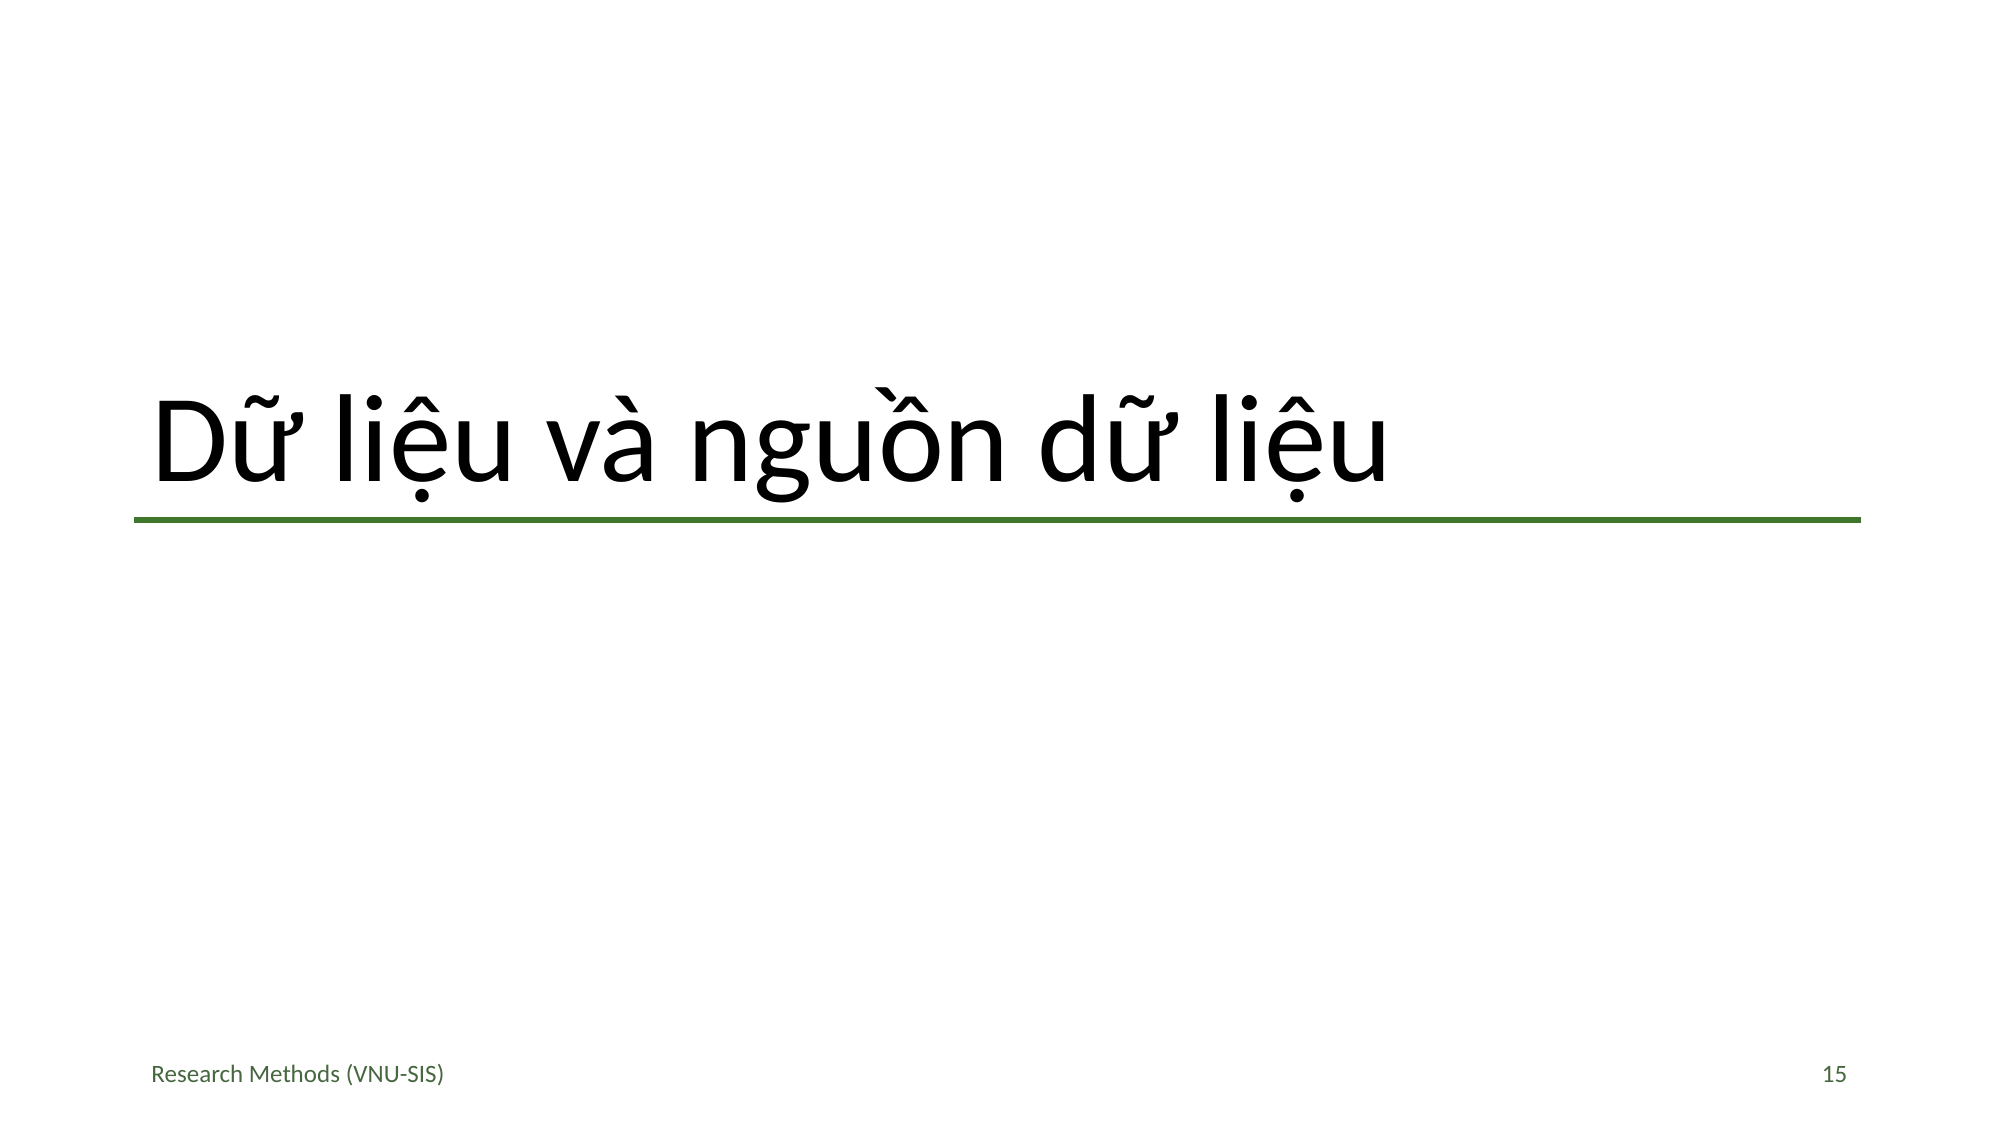

# Dữ liệu và nguồn dữ liệu

Research Methods (VNU-SIS)
15